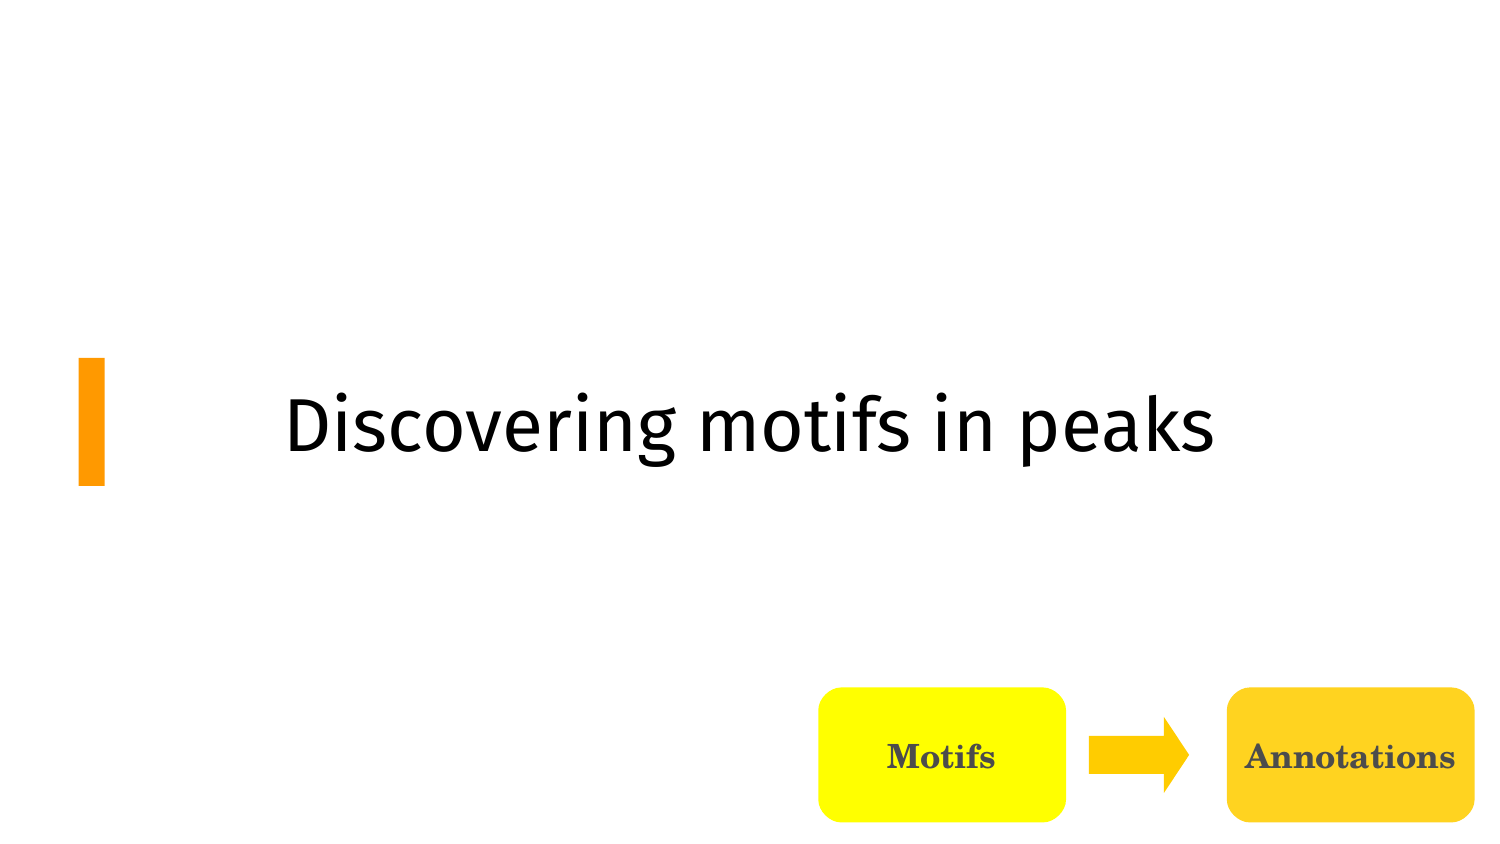

# Discovering motifs in peaks
Motifs
Annotations